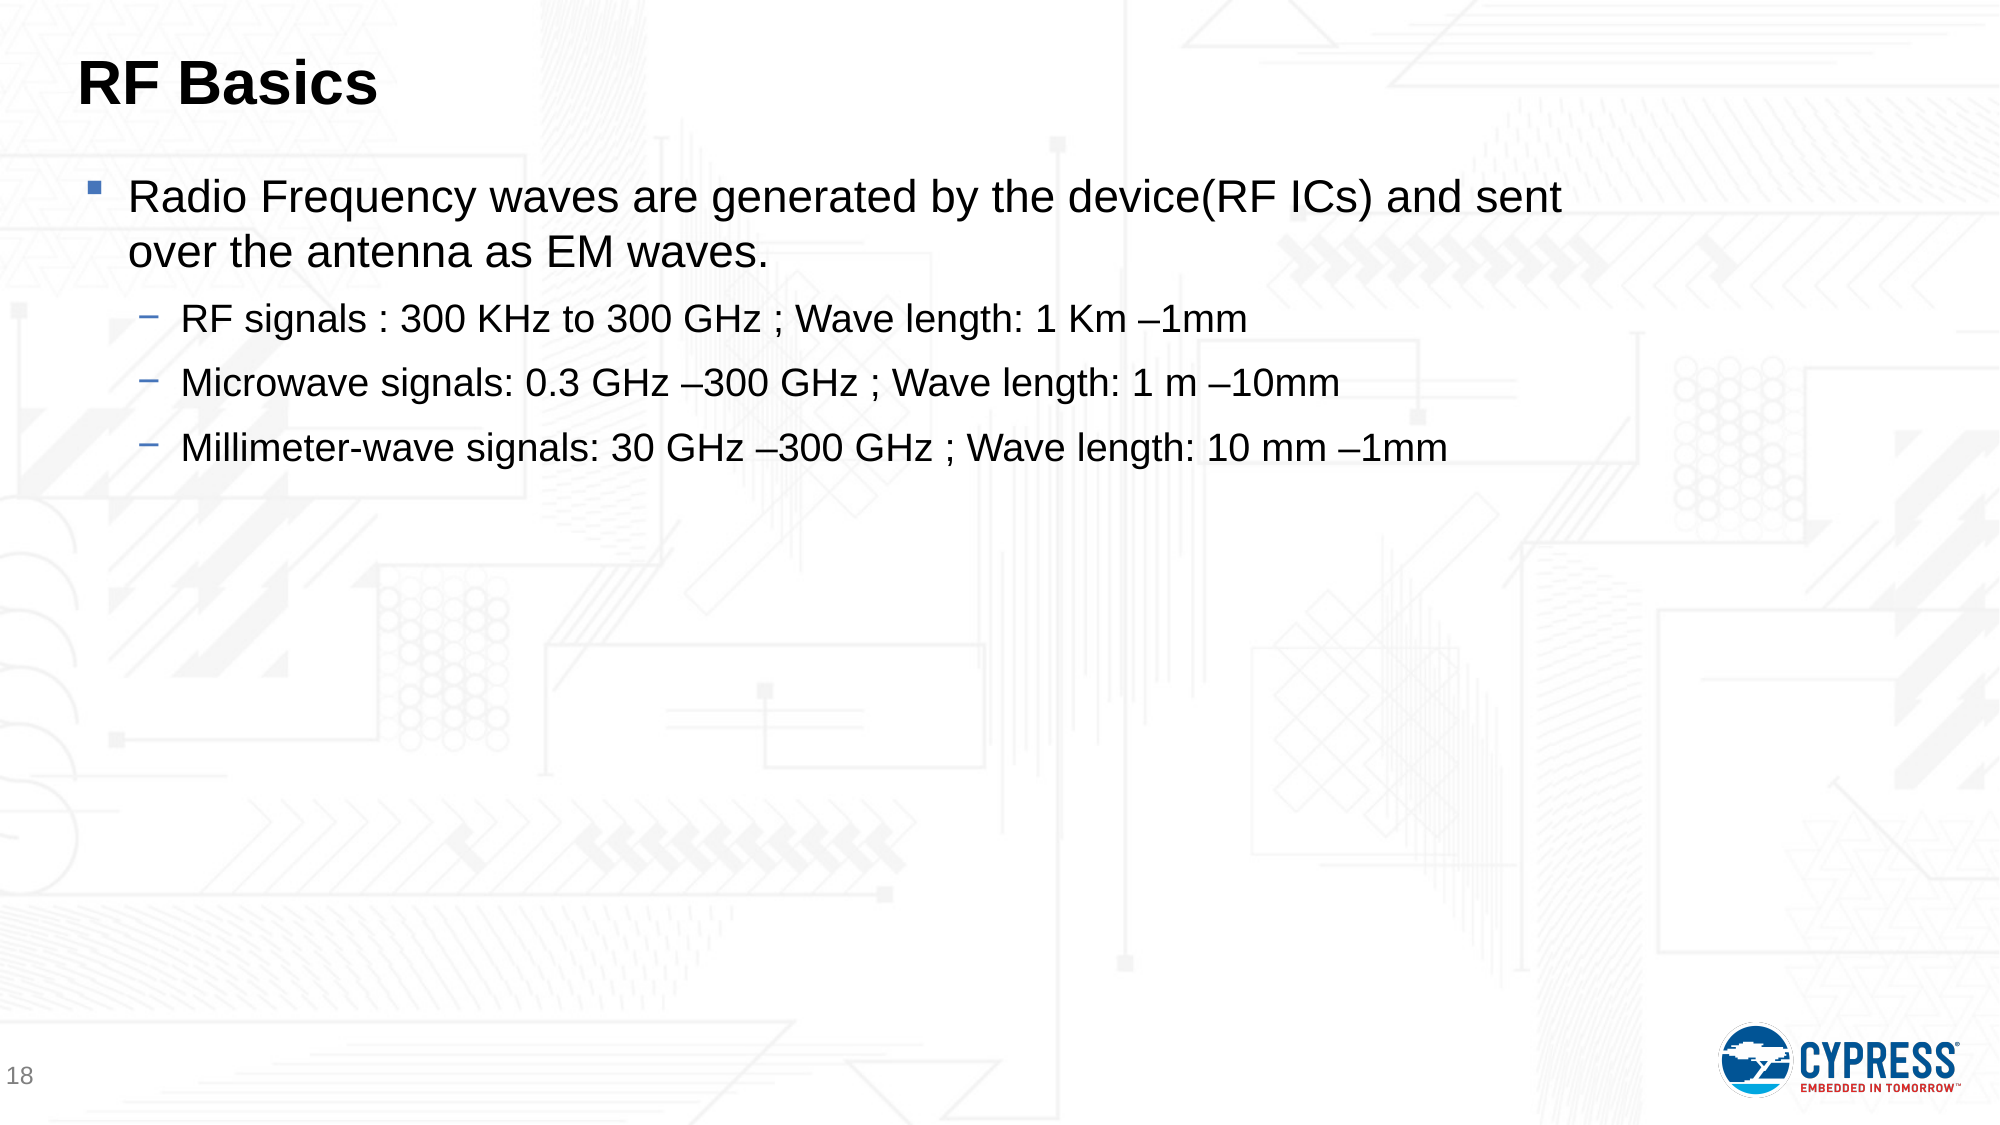

# RF Basics
Radio Frequency waves are generated by the device(RF ICs) and sent
over the antenna as EM waves.
RF signals : 300 KHz to 300 GHz ; Wave length: 1 Km –1mm
Microwave signals: 0.3 GHz –300 GHz ; Wave length: 1 m –10mm
Millimeter-wave signals: 30 GHz –300 GHz ; Wave length: 10 mm –1mm